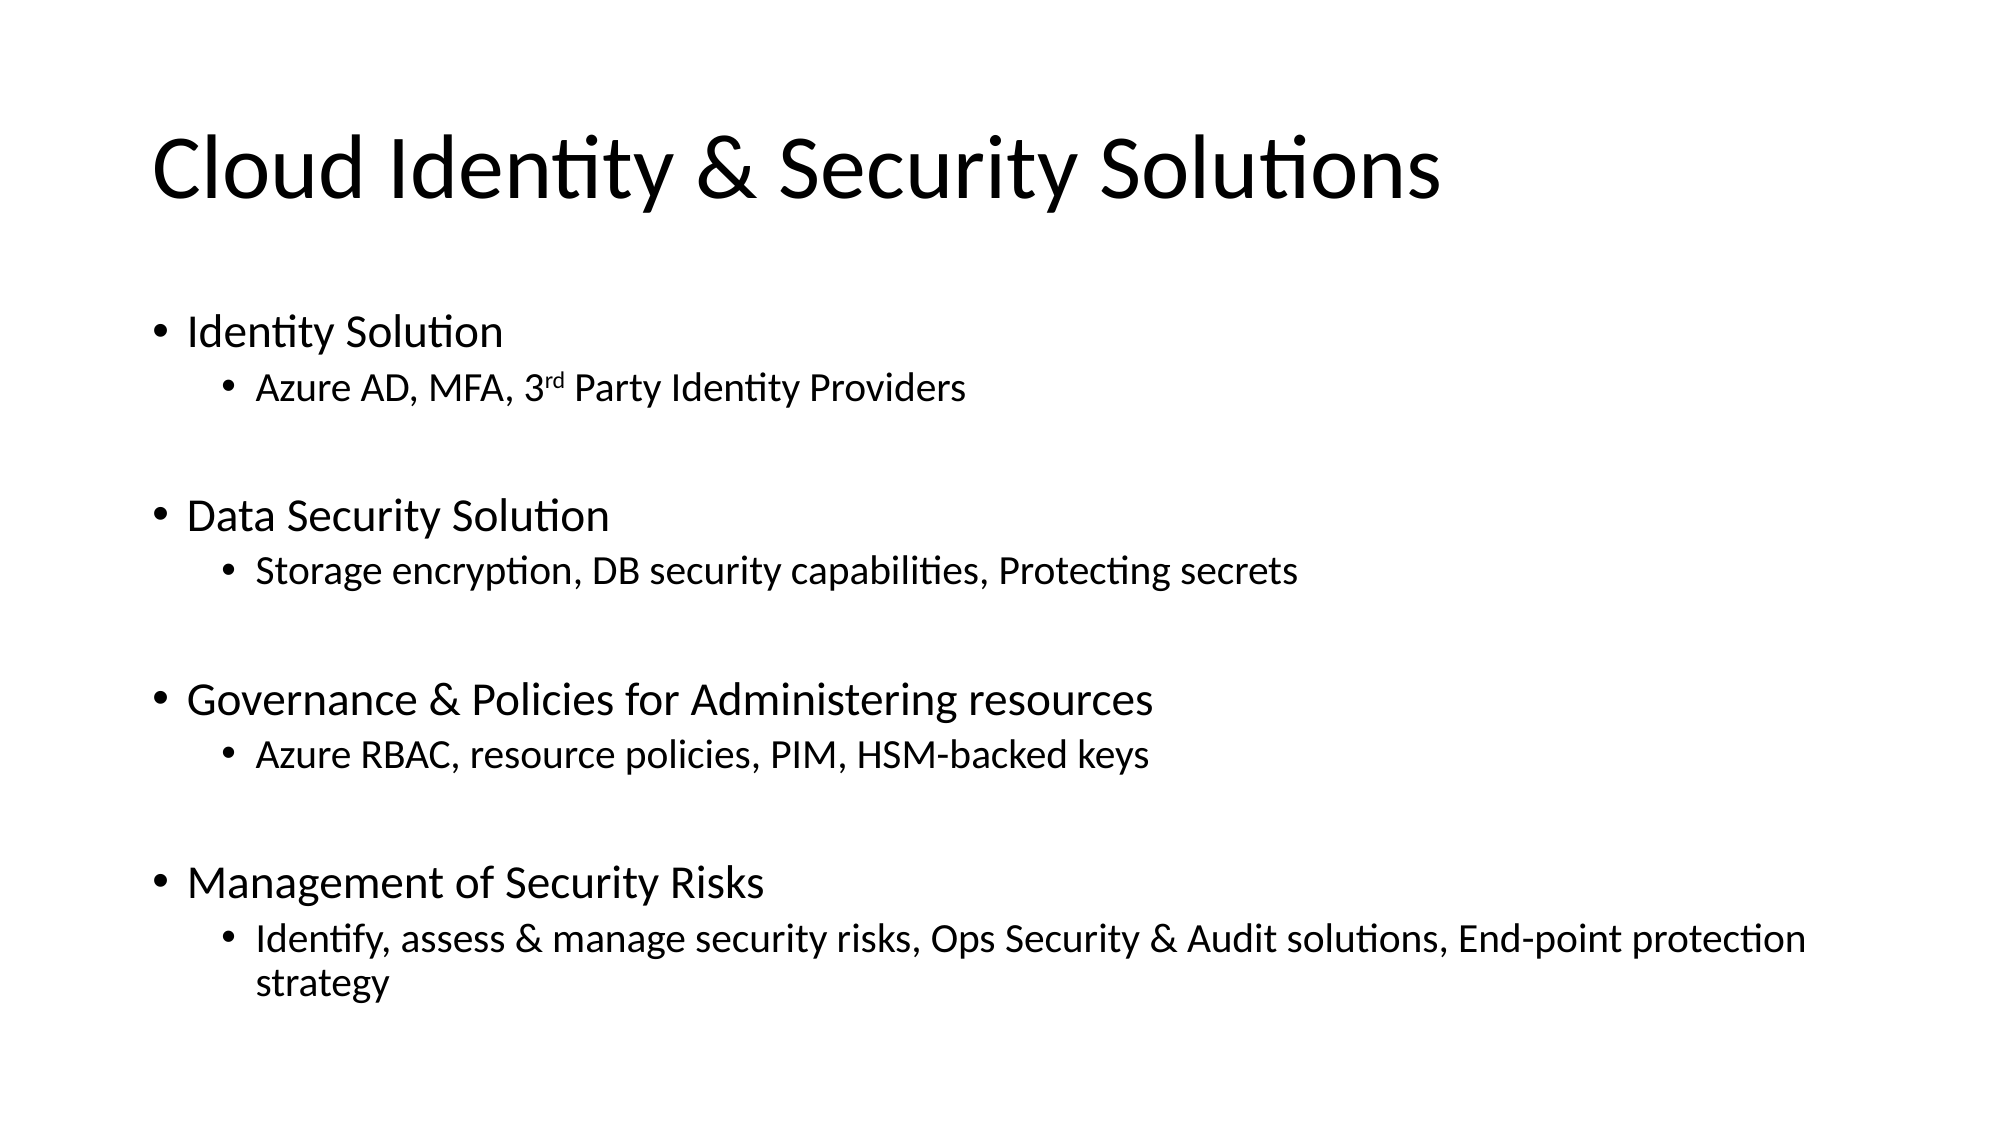

# Cloud Identity & Security Solutions
Identity Solution
Azure AD, MFA, 3rd Party Identity Providers

Data Security Solution
Storage encryption, DB security capabilities, Protecting secrets

Governance & Policies for Administering resources
Azure RBAC, resource policies, PIM, HSM-backed keys

Management of Security Risks
Identify, assess & manage security risks, Ops Security & Audit solutions, End-point protection strategy